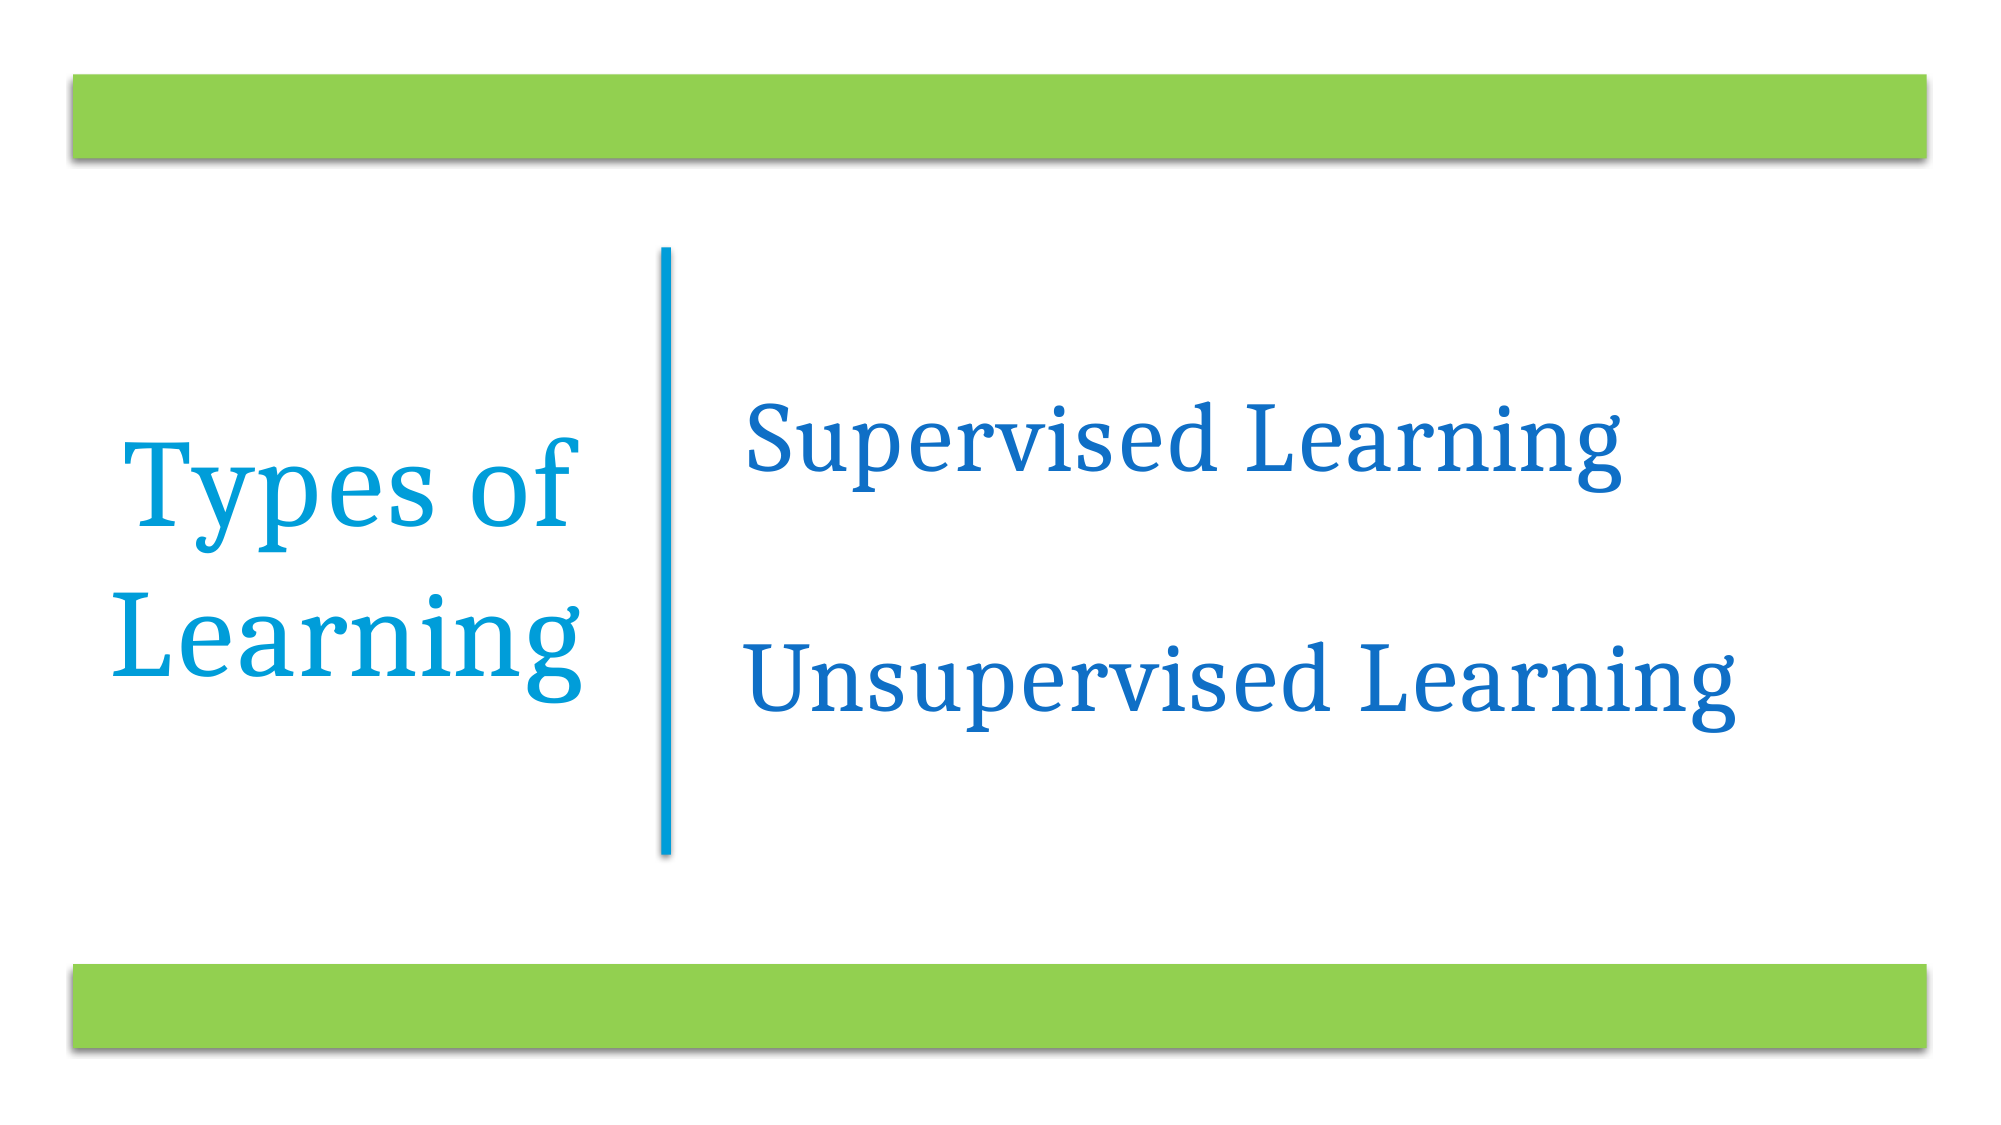

Types of Learning
# Supervised Learning Unsupervised Learning